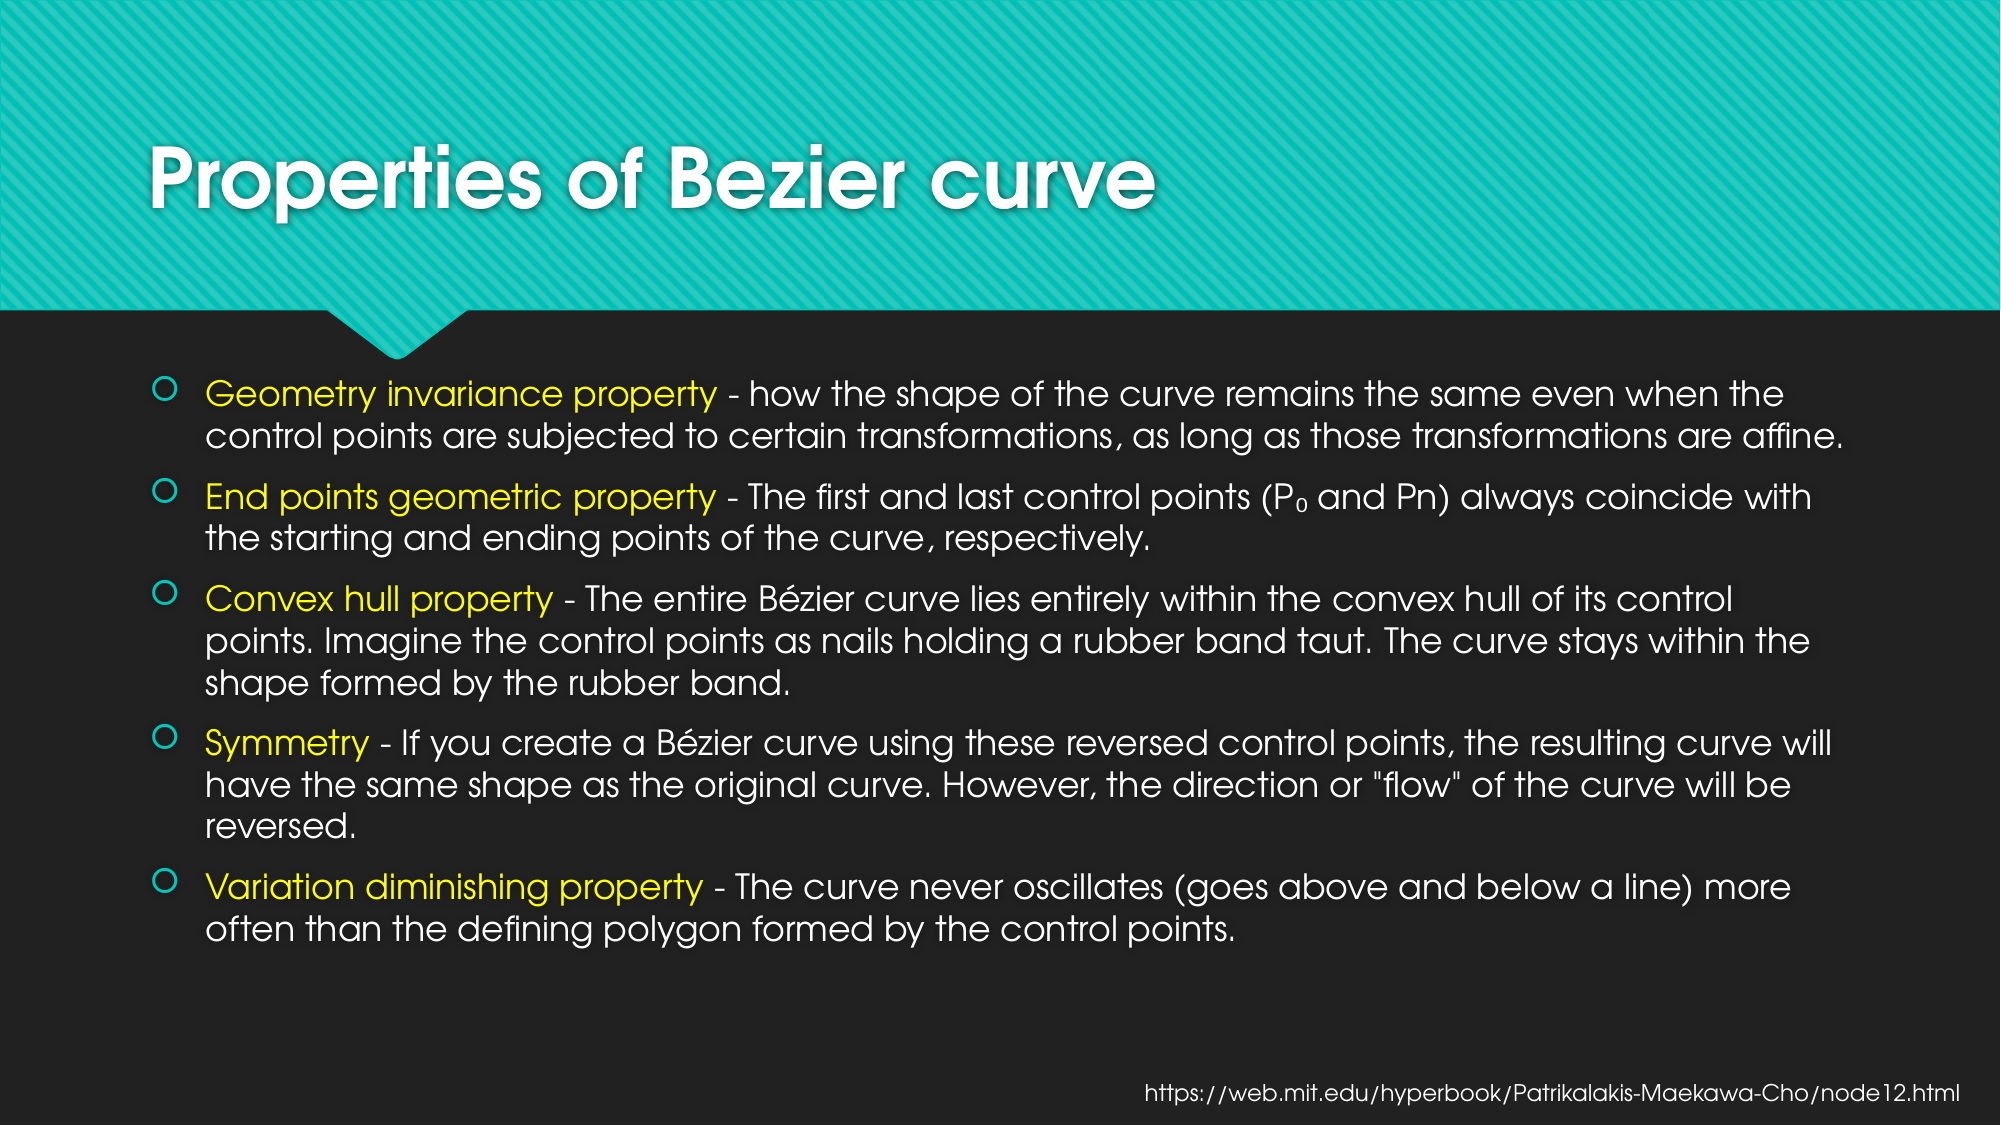

# Properties of Bezier curve
Geometry invariance property - how the shape of the curve remains the same even when the control points are subjected to certain transformations, as long as those transformations are affine.
End points geometric property - The first and last control points (P₀ and Pn) always coincide with the starting and ending points of the curve, respectively.
Convex hull property - The entire Bézier curve lies entirely within the convex hull of its control points. Imagine the control points as nails holding a rubber band taut. The curve stays within the shape formed by the rubber band.
Symmetry - If you create a Bézier curve using these reversed control points, the resulting curve will have the same shape as the original curve. However, the direction or "flow" of the curve will be reversed.
Variation diminishing property - The curve never oscillates (goes above and below a line) more often than the defining polygon formed by the control points.

https://web.mit.edu/hyperbook/Patrikalakis-Maekawa-Cho/node12.html